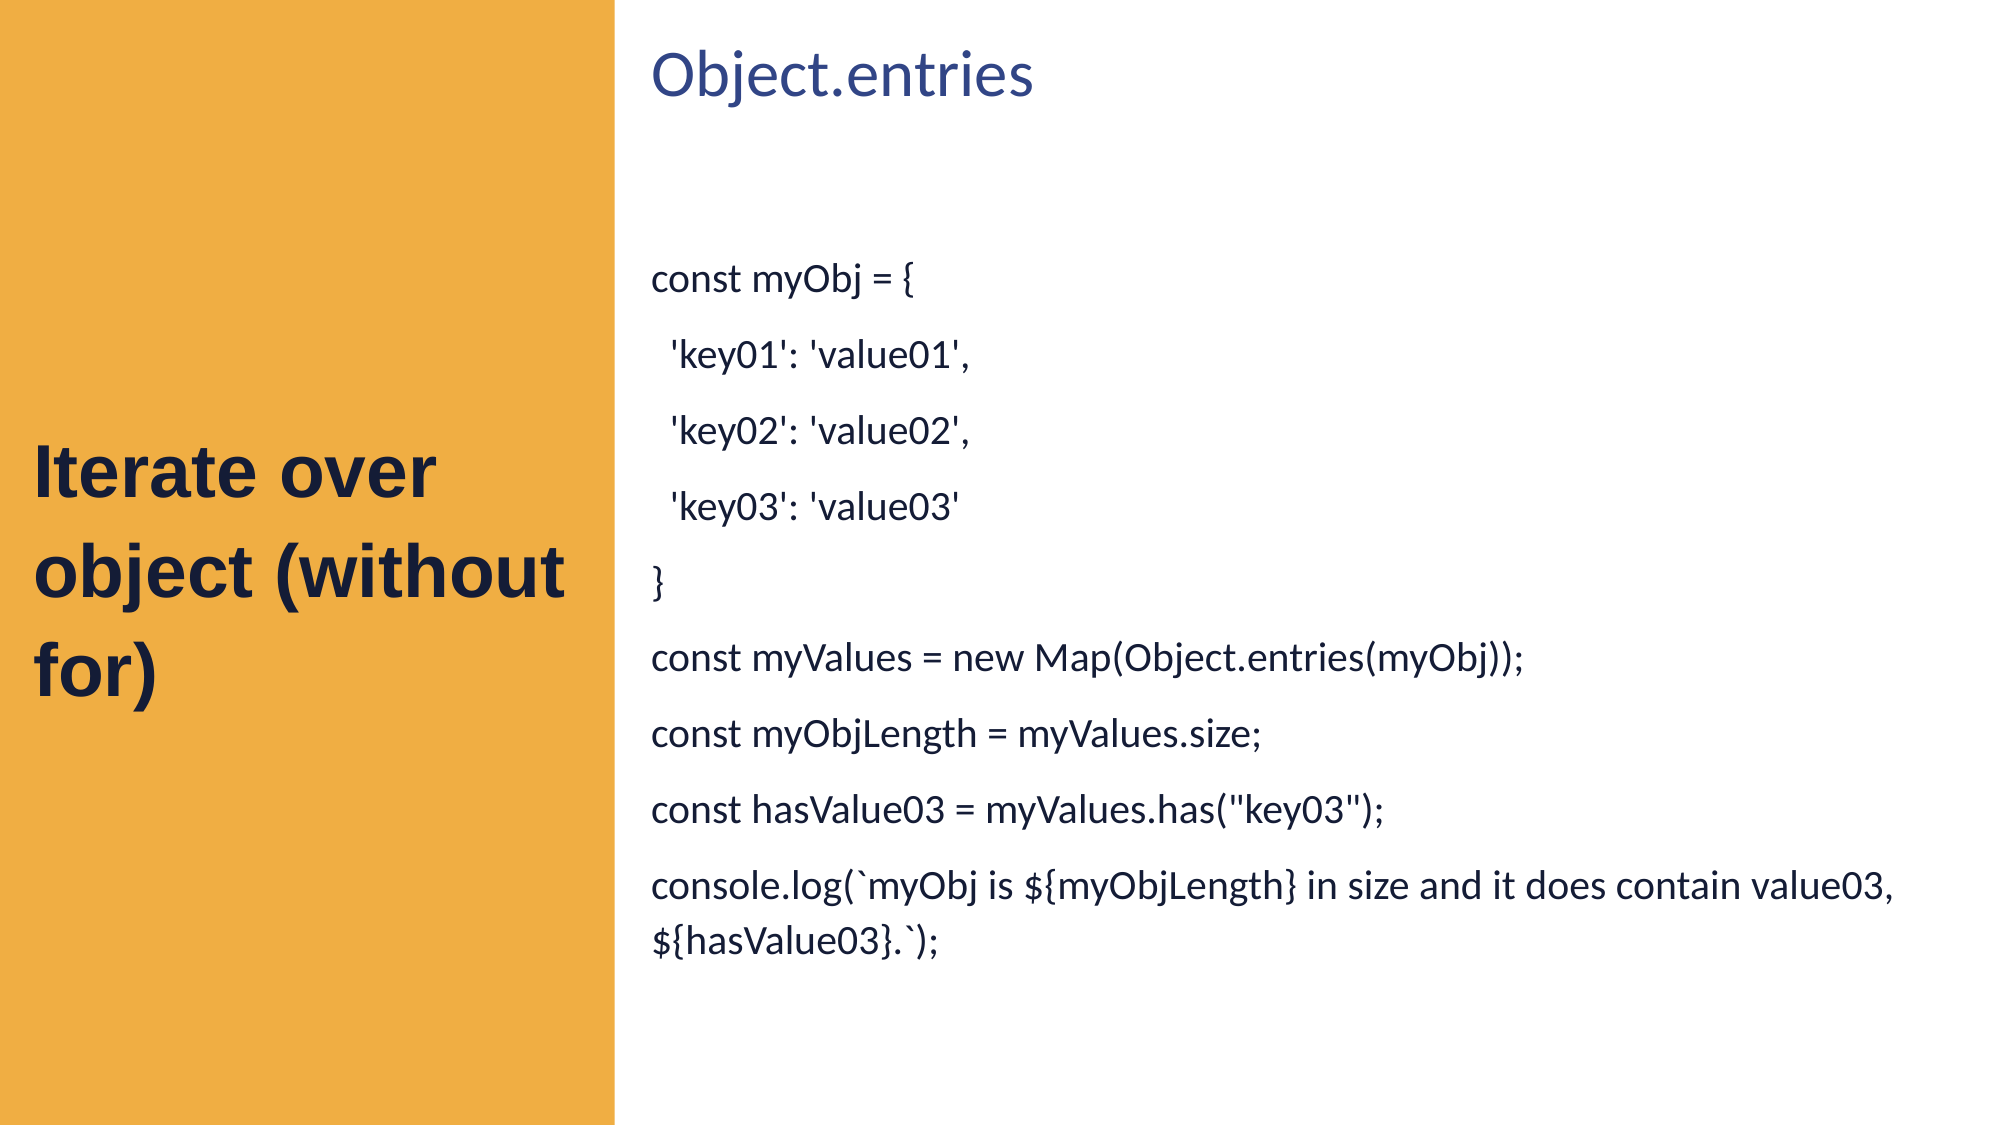

Object.entries
const myObj = {
  'key01': 'value01',
  'key02': 'value02',
  'key03': 'value03'
}
const myValues = new Map(Object.entries(myObj));
const myObjLength = myValues.size;
const hasValue03 = myValues.has("key03");
console.log(`myObj is ${myObjLength} in size and it does contain value03, ${hasValue03}.`);
Iterate over object (without for)